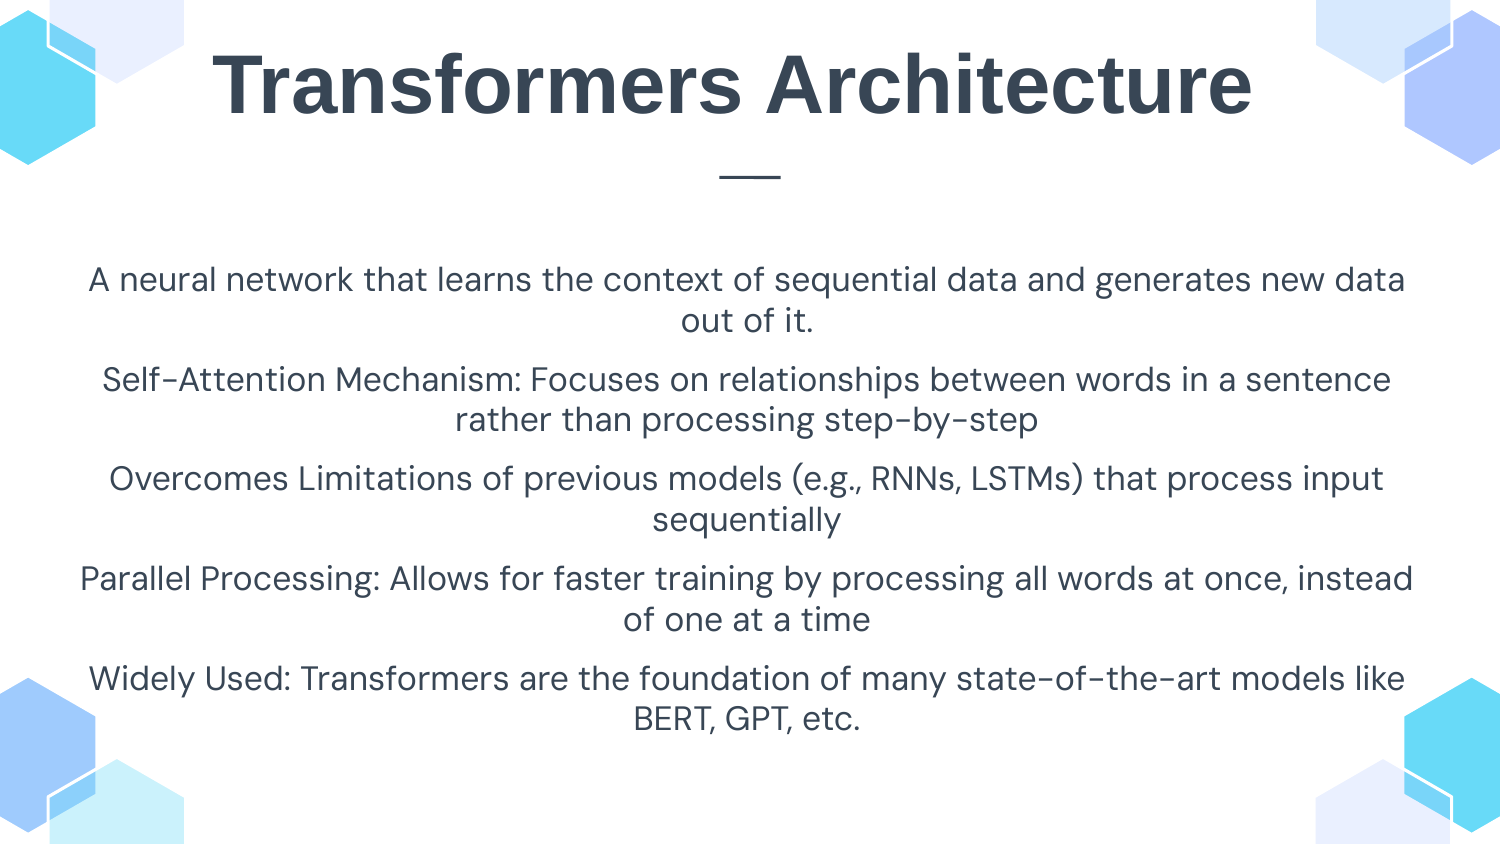

Transformers Architecture
A neural network that learns the context of sequential data and generates new data out of it.
Self-Attention Mechanism: Focuses on relationships between words in a sentence rather than processing step-by-step
Overcomes Limitations of previous models (e.g., RNNs, LSTMs) that process input sequentially
Parallel Processing: Allows for faster training by processing all words at once, instead of one at a time
Widely Used: Transformers are the foundation of many state-of-the-art models like BERT, GPT, etc.